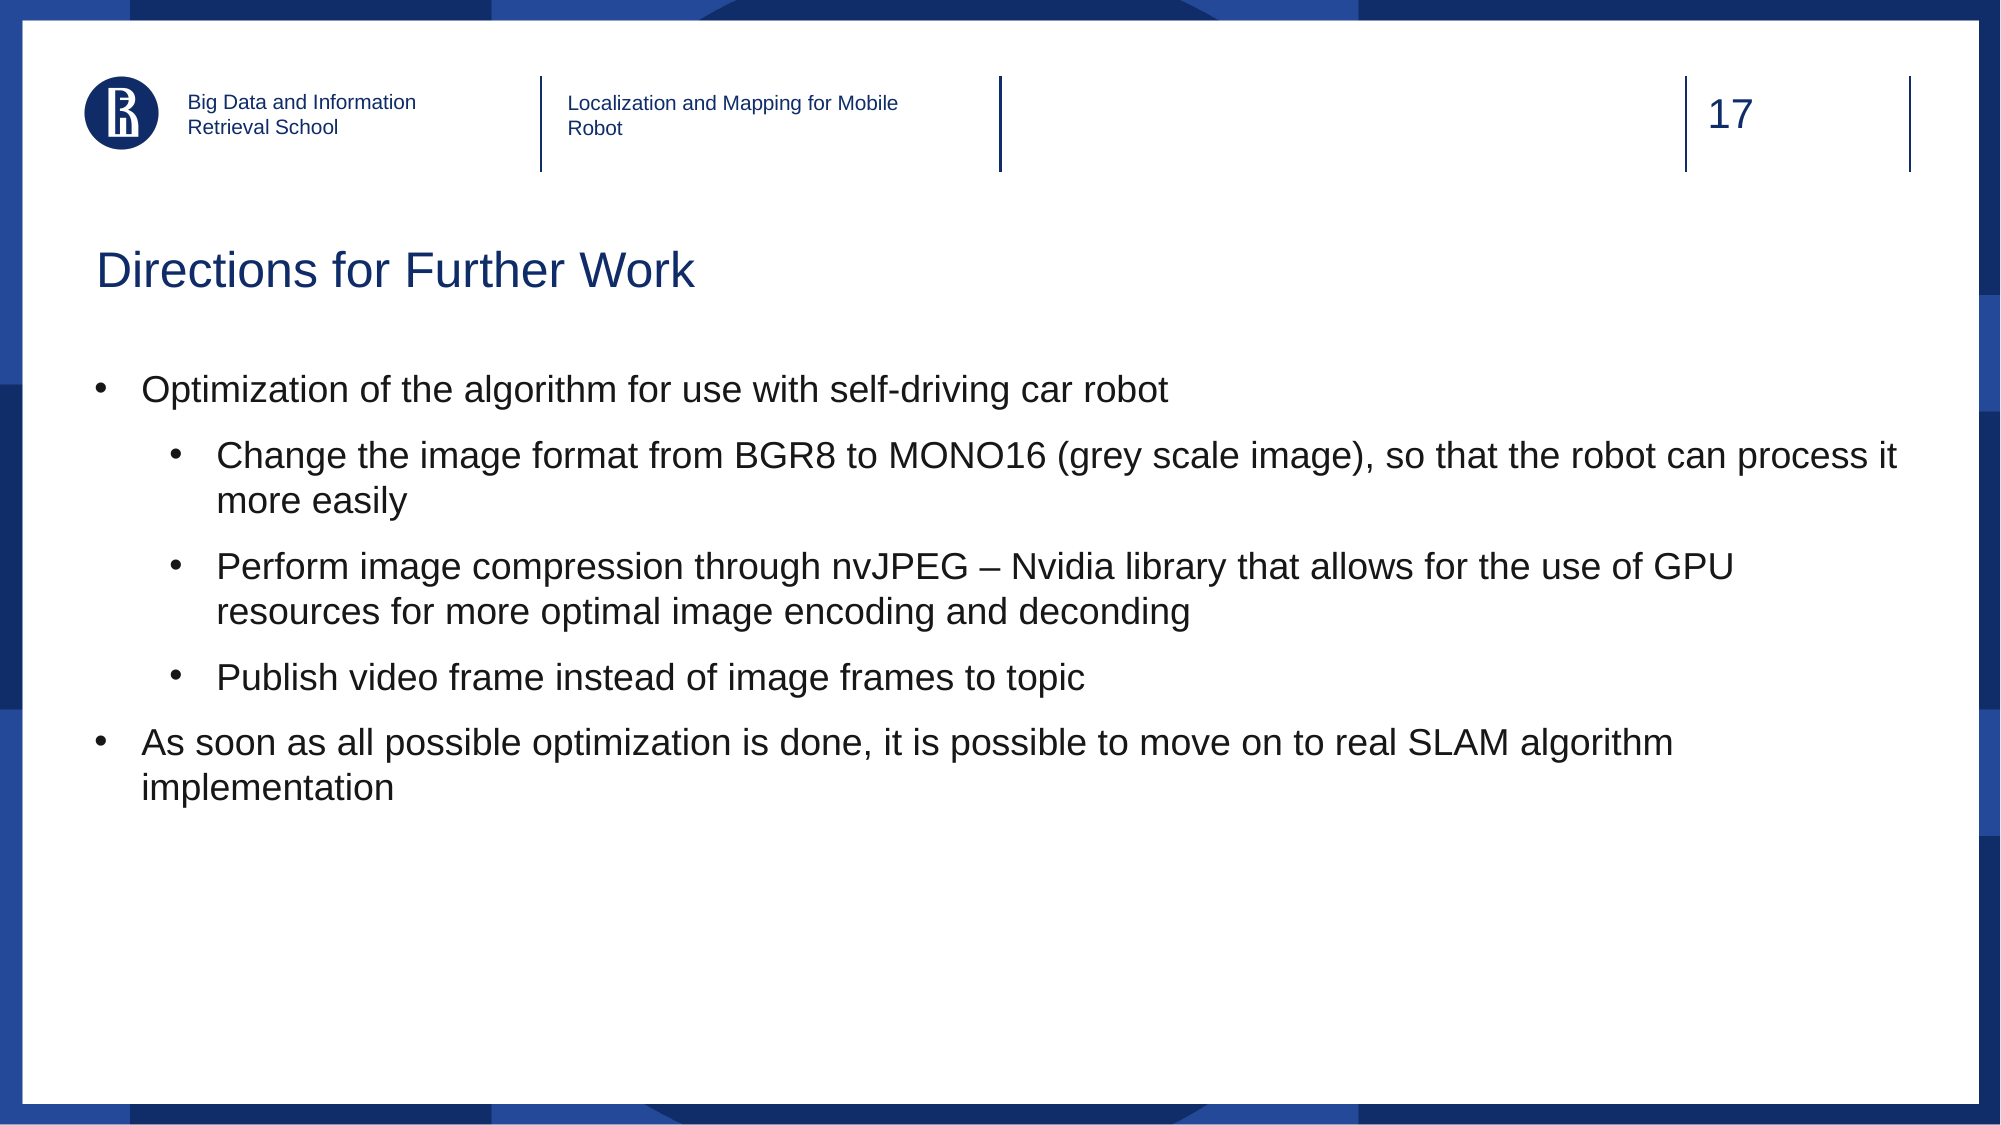

Big Data and Information Retrieval School

Localization and Mapping for Mobile Robot
# Directions for Further Work
Optimization of the algorithm for use with self-driving car robot
Change the image format from BGR8 to MONO16 (grey scale image), so that the robot can process it more easily
Perform image compression through nvJPEG – Nvidia library that allows for the use of GPU resources for more optimal image encoding and deconding
Publish video frame instead of image frames to topic
As soon as all possible optimization is done, it is possible to move on to real SLAM algorithm implementation